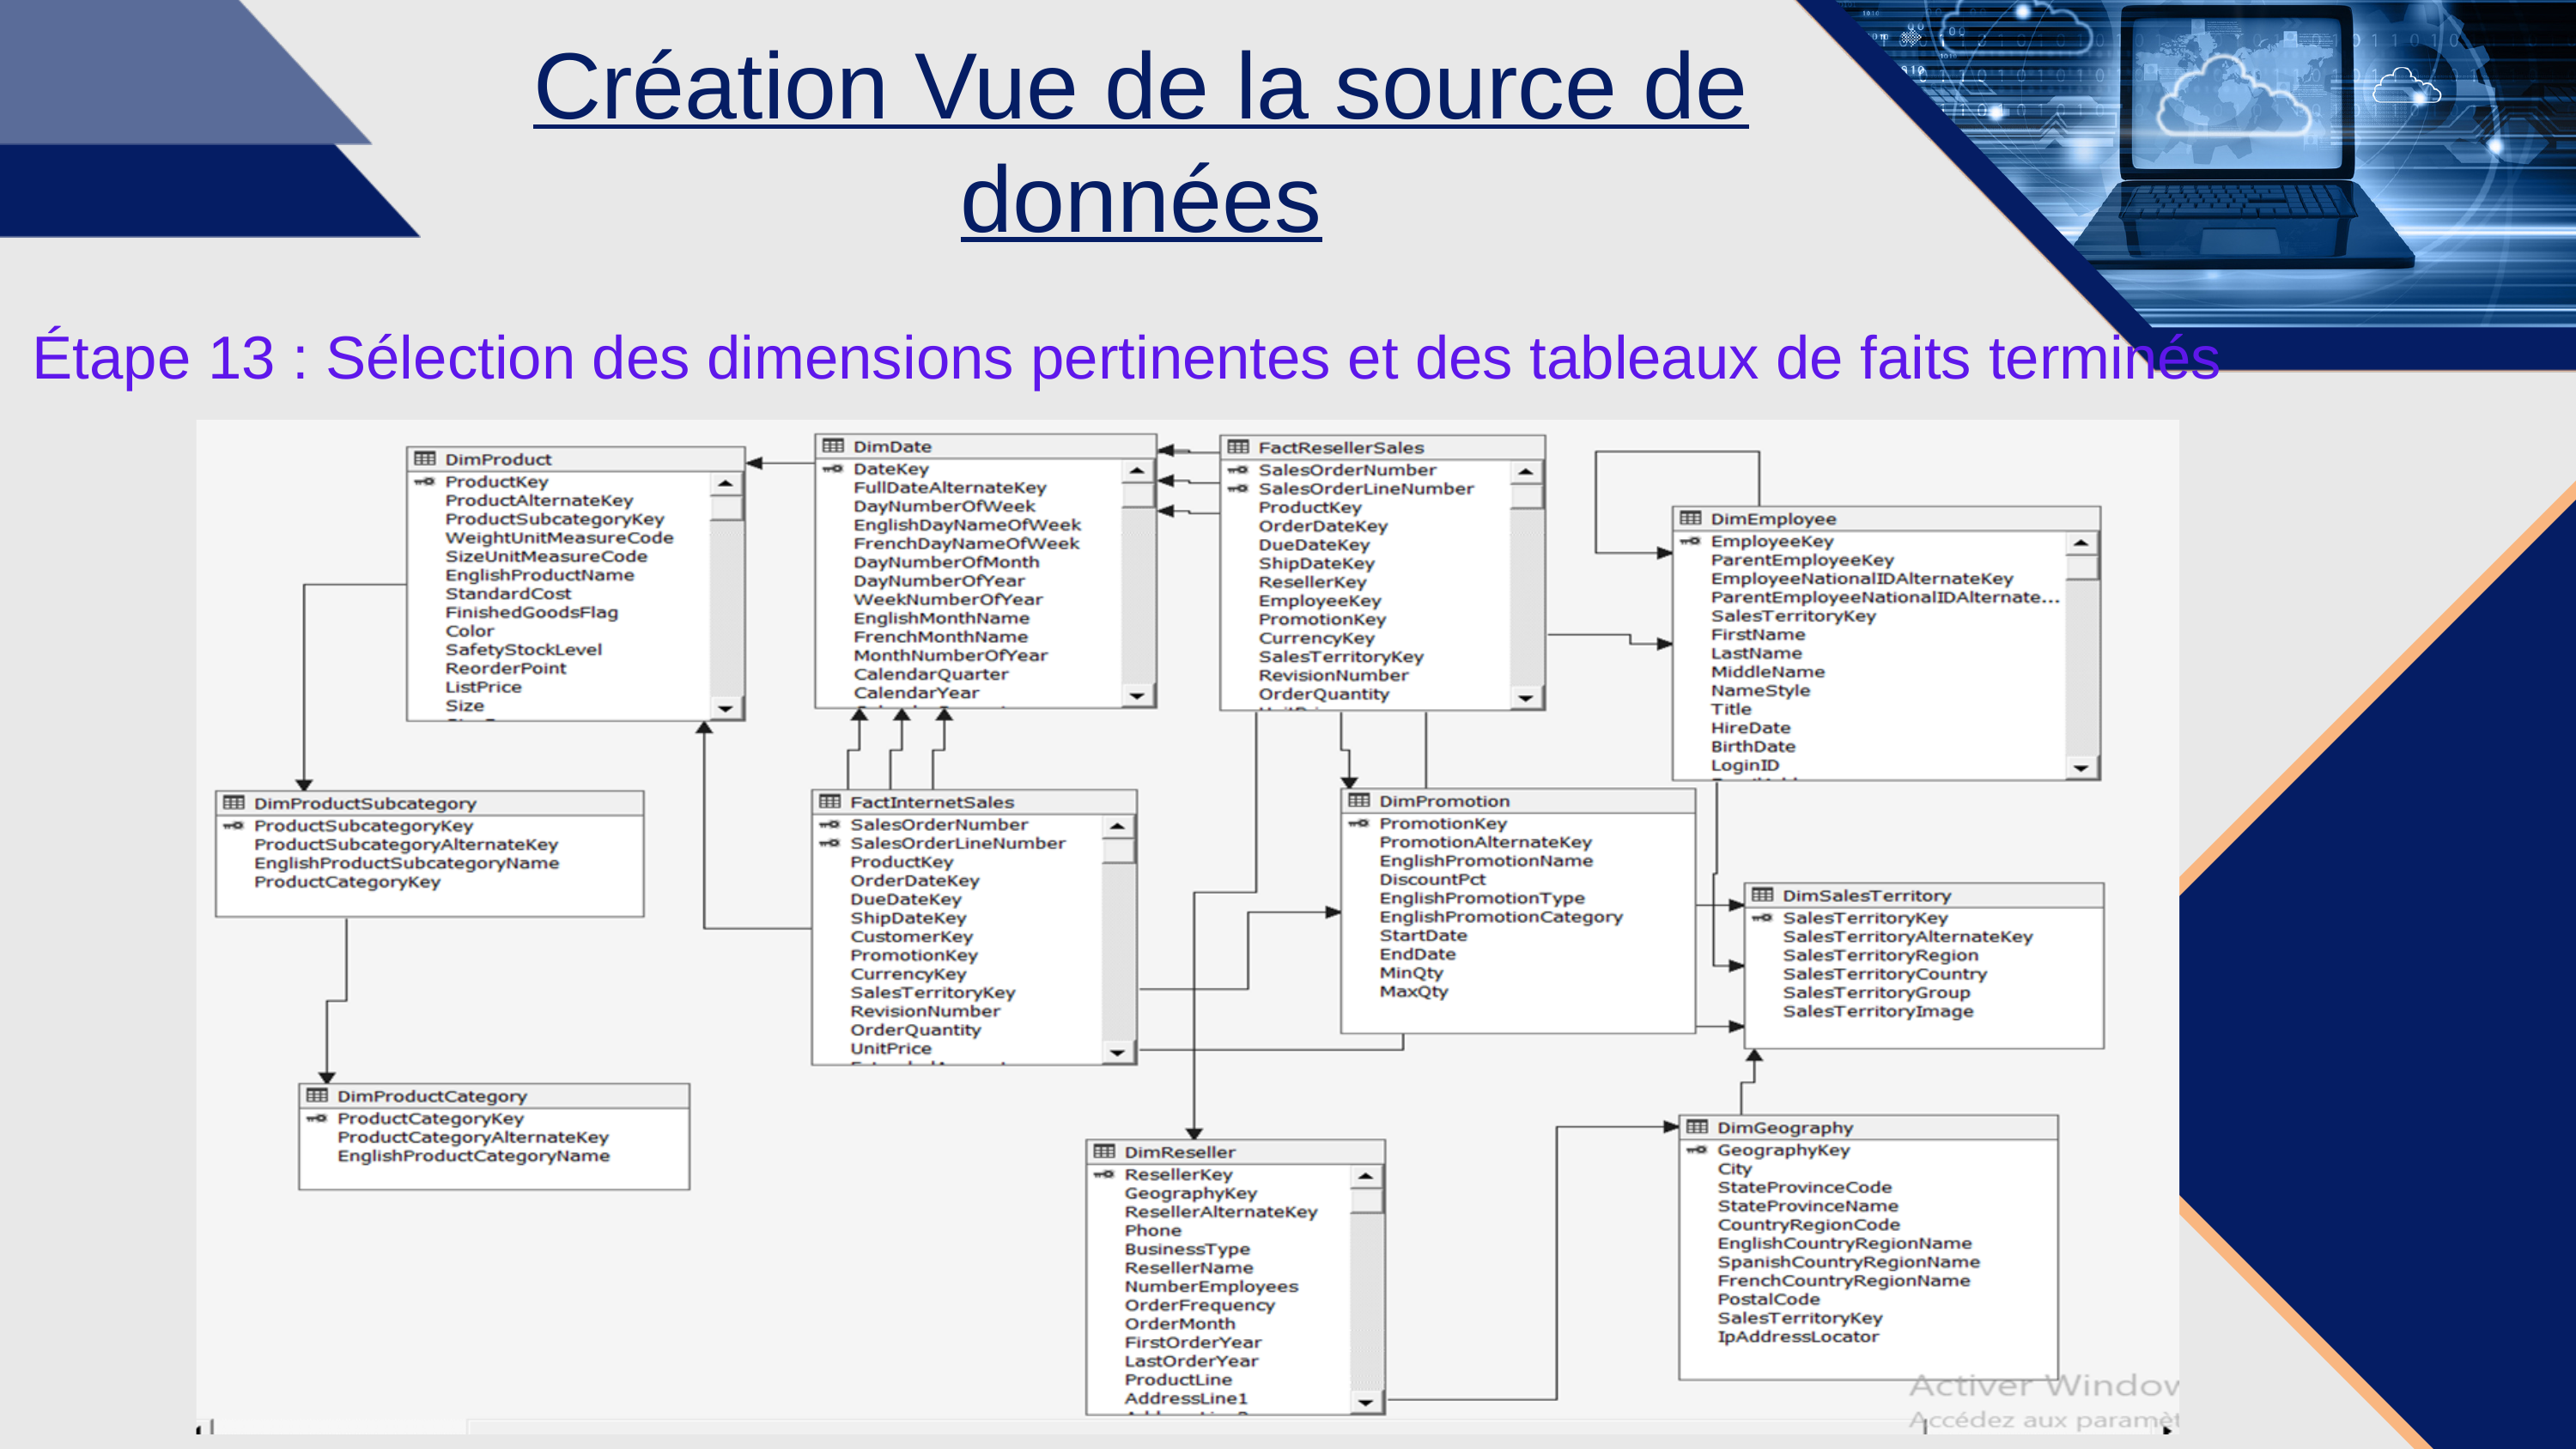

Création Vue de la source de données
Étape 13 : Sélection des dimensions pertinentes et des tableaux de faits terminés